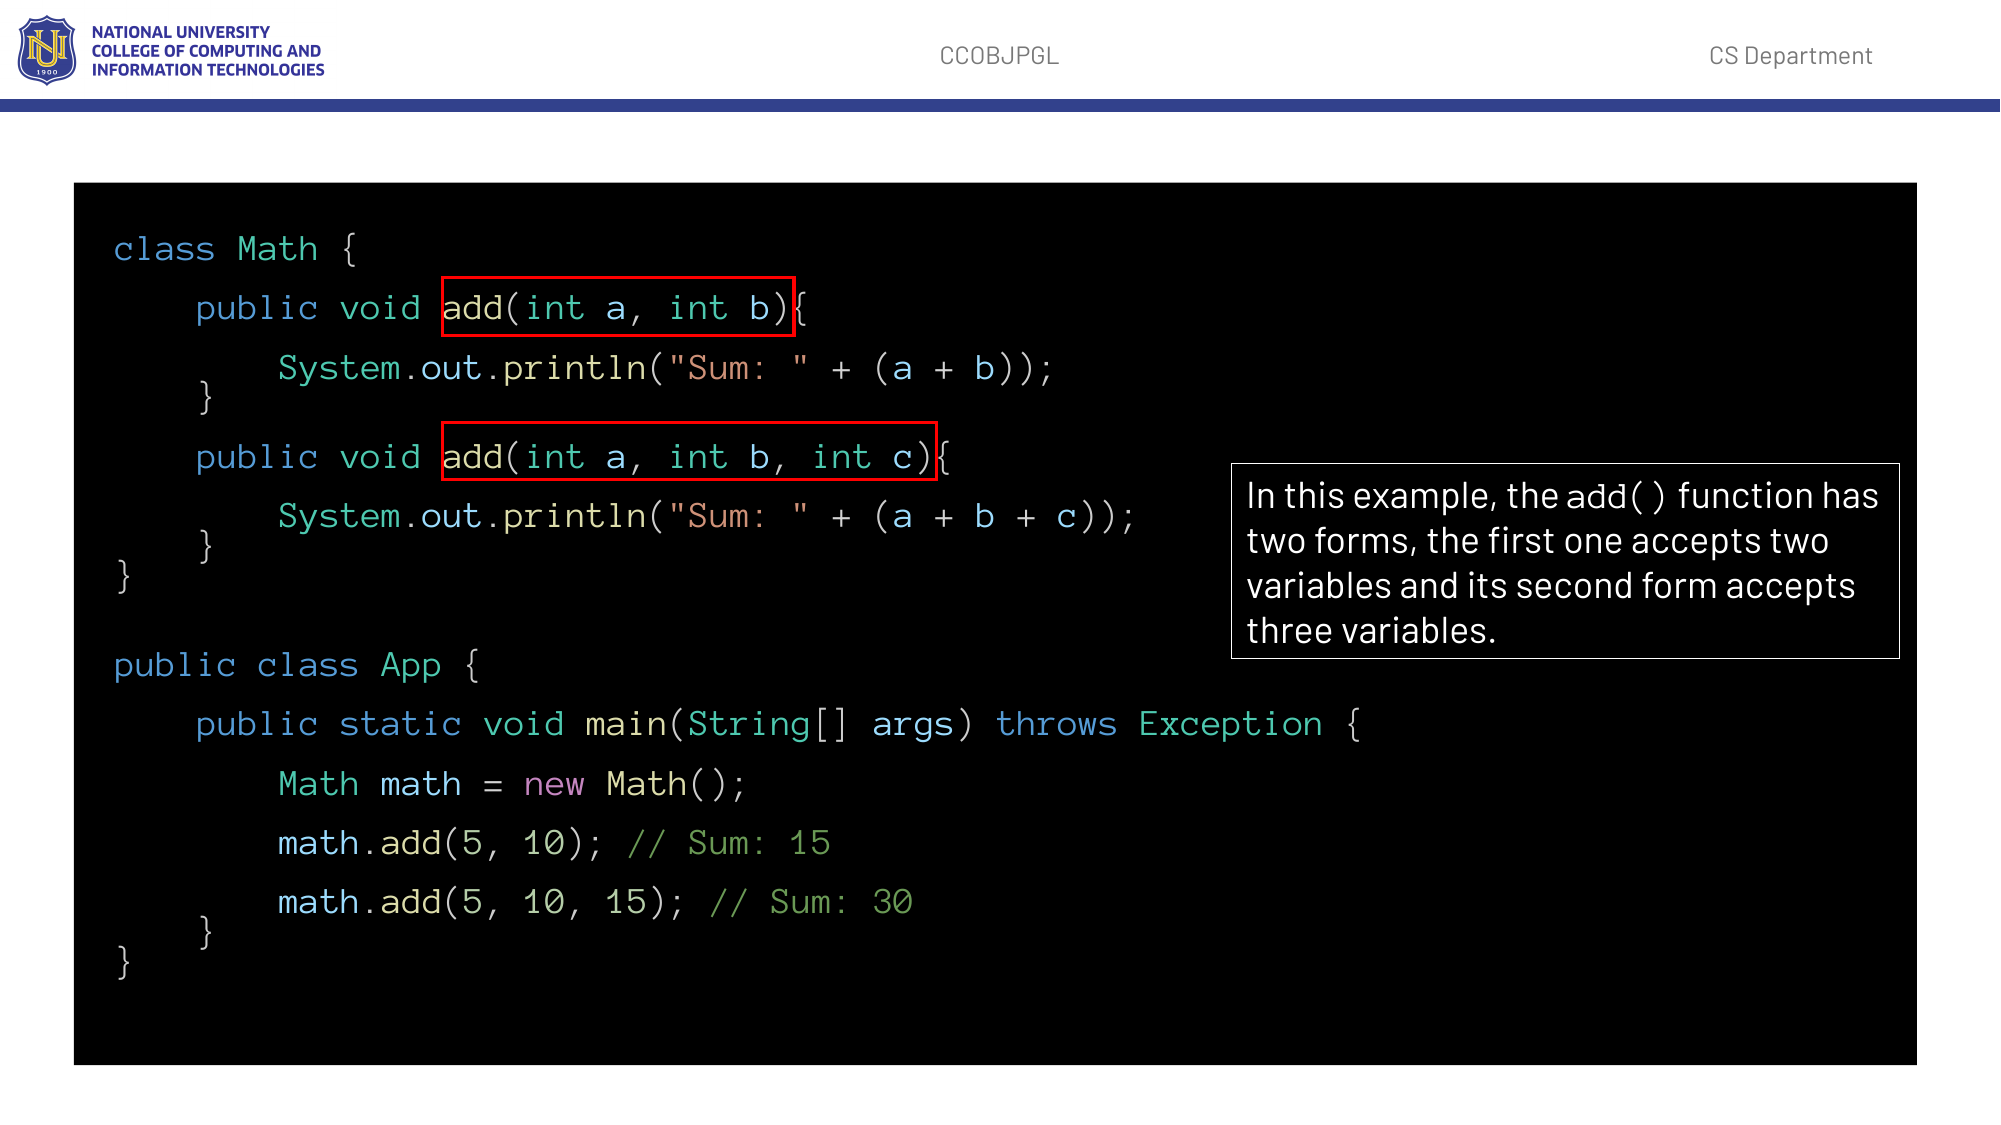

class Math {
    public void add(int a, int b){

        System.out.println("Sum: " + (a + b));
    }
    public void add(int a, int b, int c){

        System.out.println("Sum: " + (a + b + c));
    }
}
public class App {

    public static void main(String[] args) throws Exception {
        Math math = new Math();

        math.add(5, 10); // Sum: 15

        math.add(5, 10, 15); // Sum: 30
    }
}

In this example, the add() function has two forms, the first one accepts two variables and its second form accepts three variables.